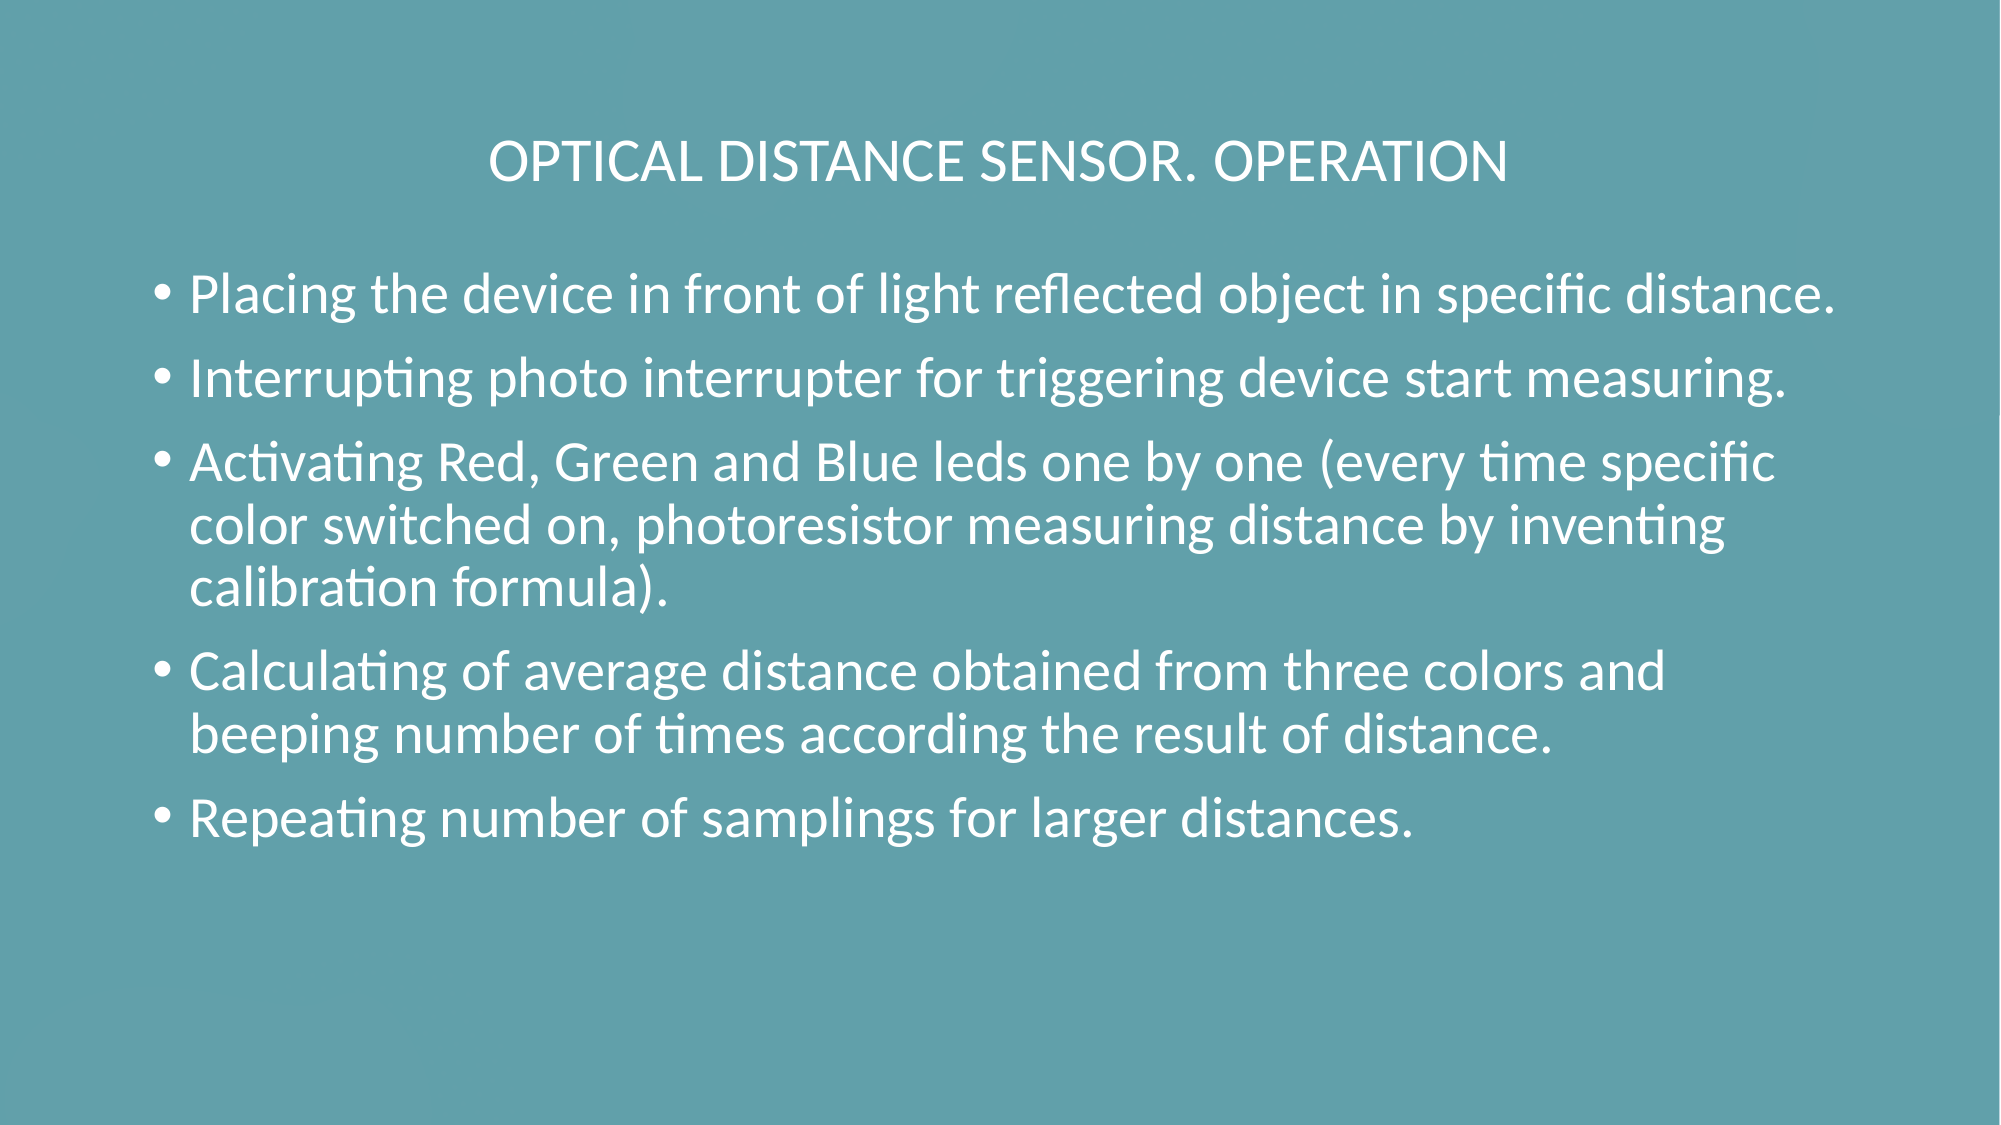

# OPTICAL DISTANCE SENSOR. OPERATION
Placing the device in front of light reflected object in specific distance.
Interrupting photo interrupter for triggering device start measuring.
Activating Red, Green and Blue leds one by one (every time specific color switched on, photoresistor measuring distance by inventing calibration formula).
Calculating of average distance obtained from three colors and beeping number of times according the result of distance.
Repeating number of samplings for larger distances.